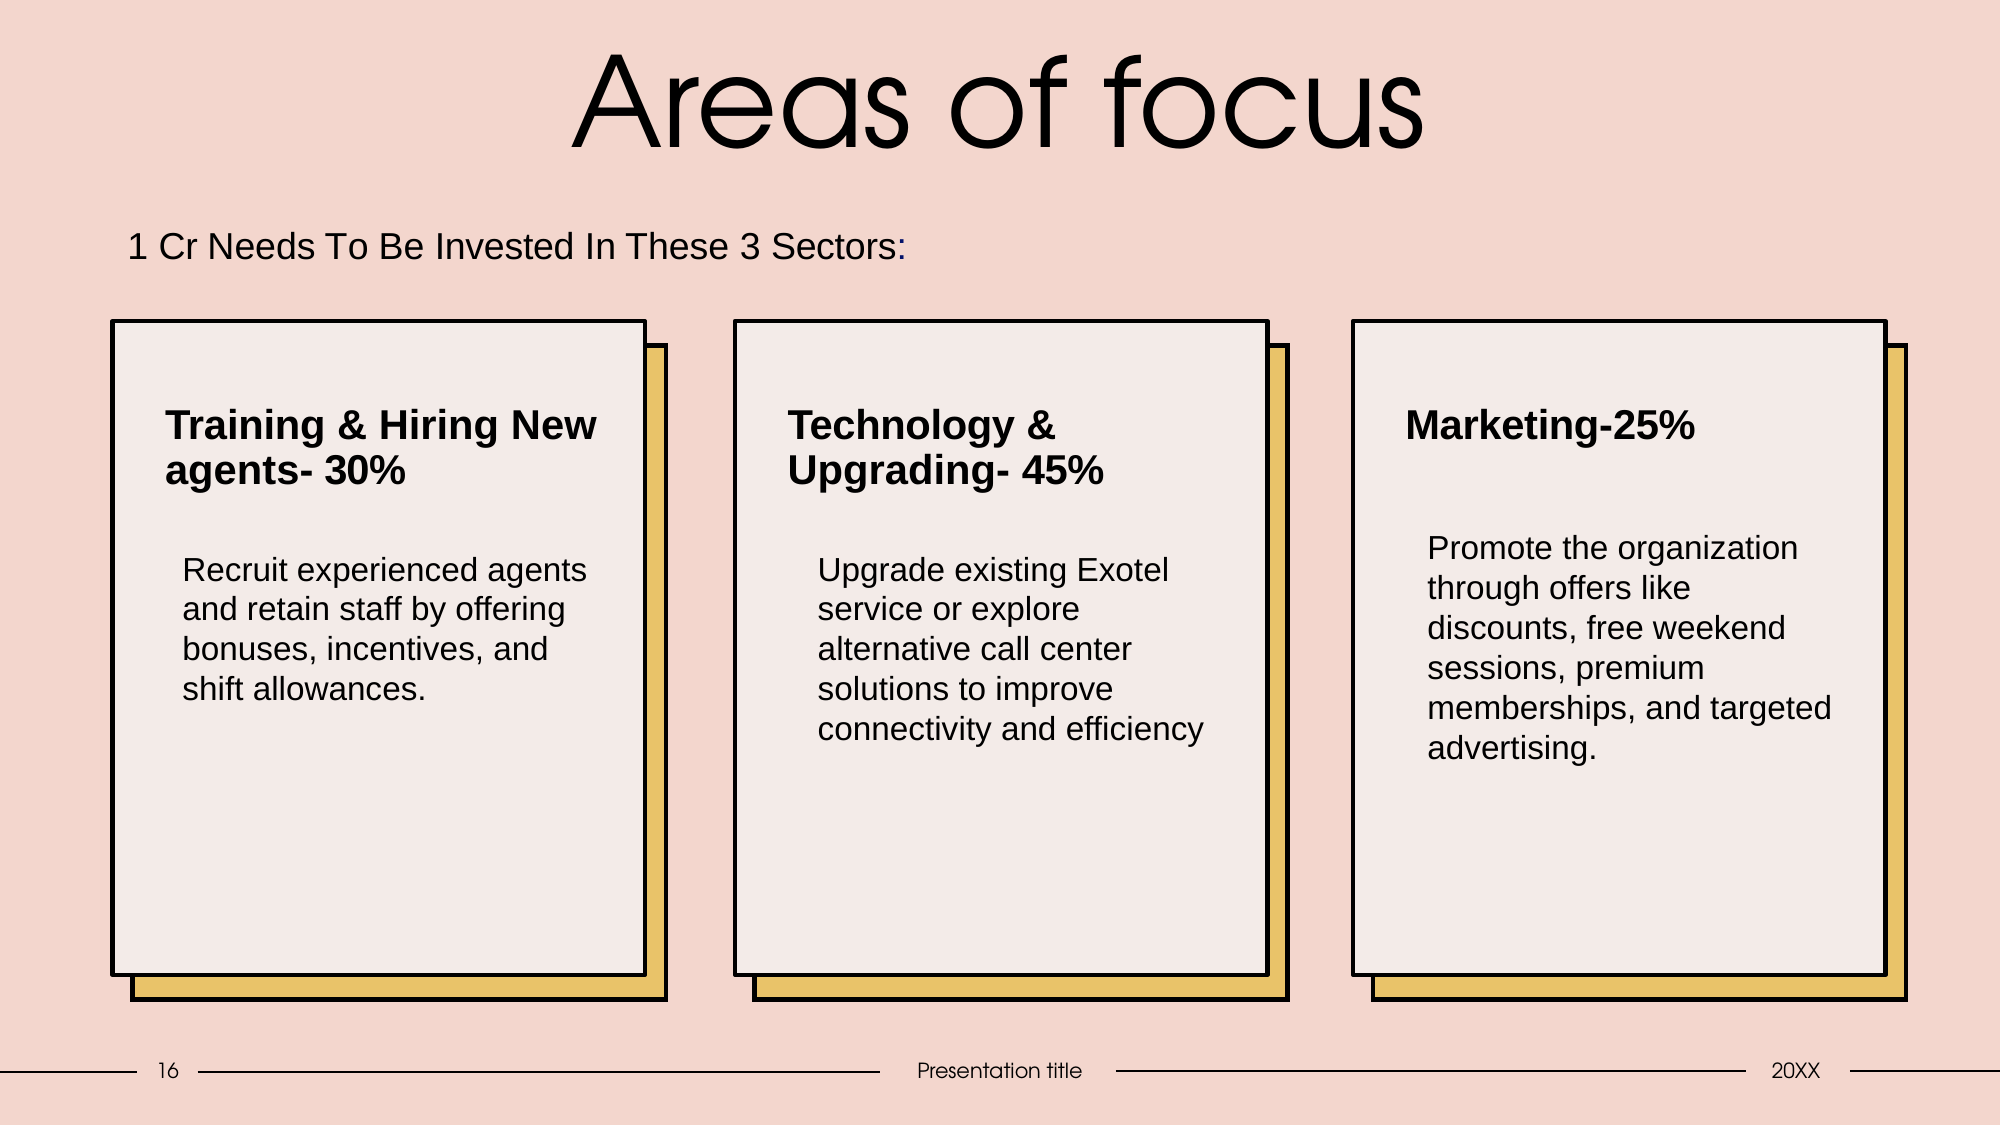

# Areas of focus​
1 Cr Needs To Be Invested In These 3 Sectors:
Training & Hiring New agents- 30%

Technology & Upgrading- 45%
Marketing-25%
​
Promote the organization through offers like discounts, free weekend sessions, premium memberships, and targeted advertising.
Upgrade existing Exotel service or explore alternative call center solutions to improve connectivity and efficiency
Recruit experienced agents and retain staff by offering bonuses, incentives, and shift allowances.
16
Presentation title
20XX